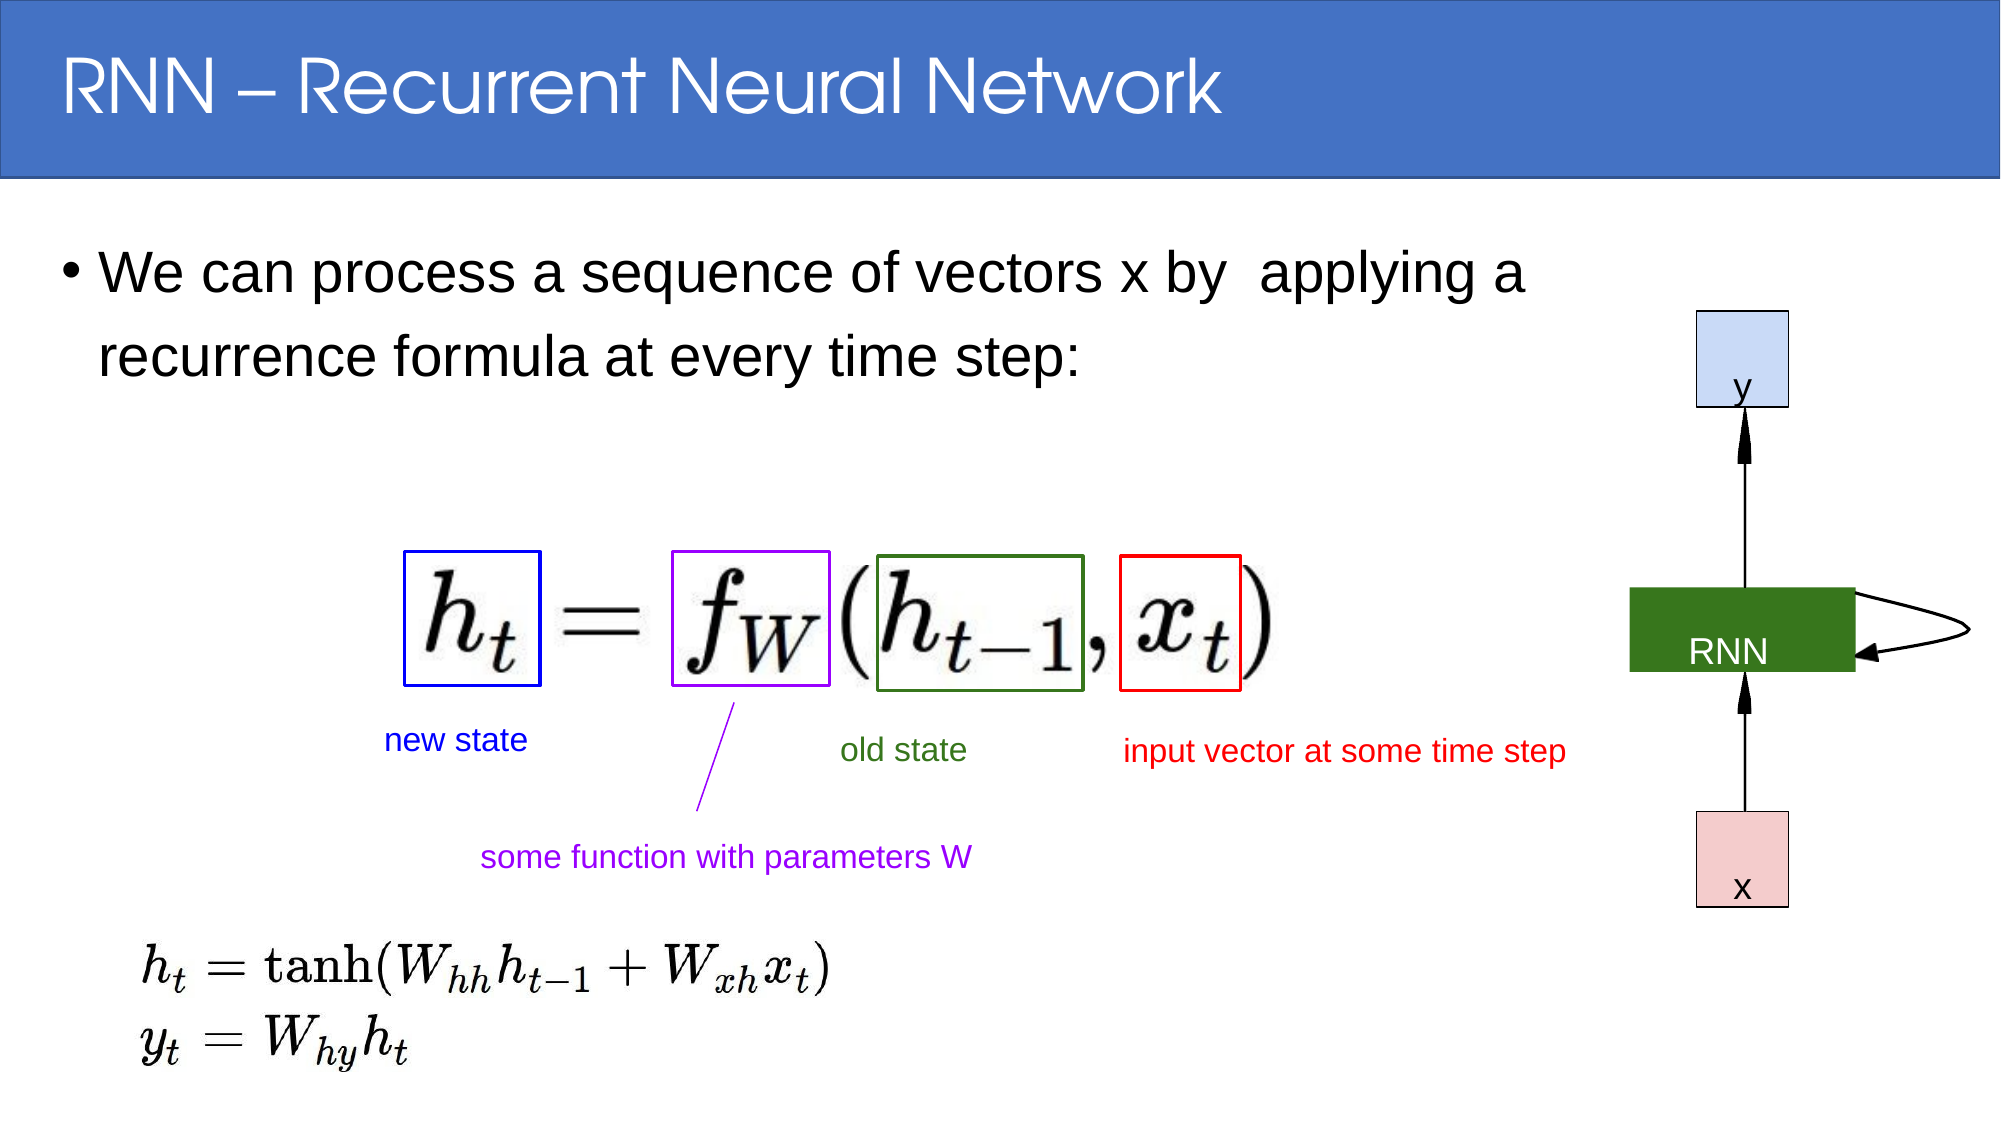

# RNN – Recurrent Neural Network
We can process a sequence of vectors x by  applying a
recurrence formula at every time step:

y

RNN

	old state	input vector at some time step

some function with parameters W

x
new state